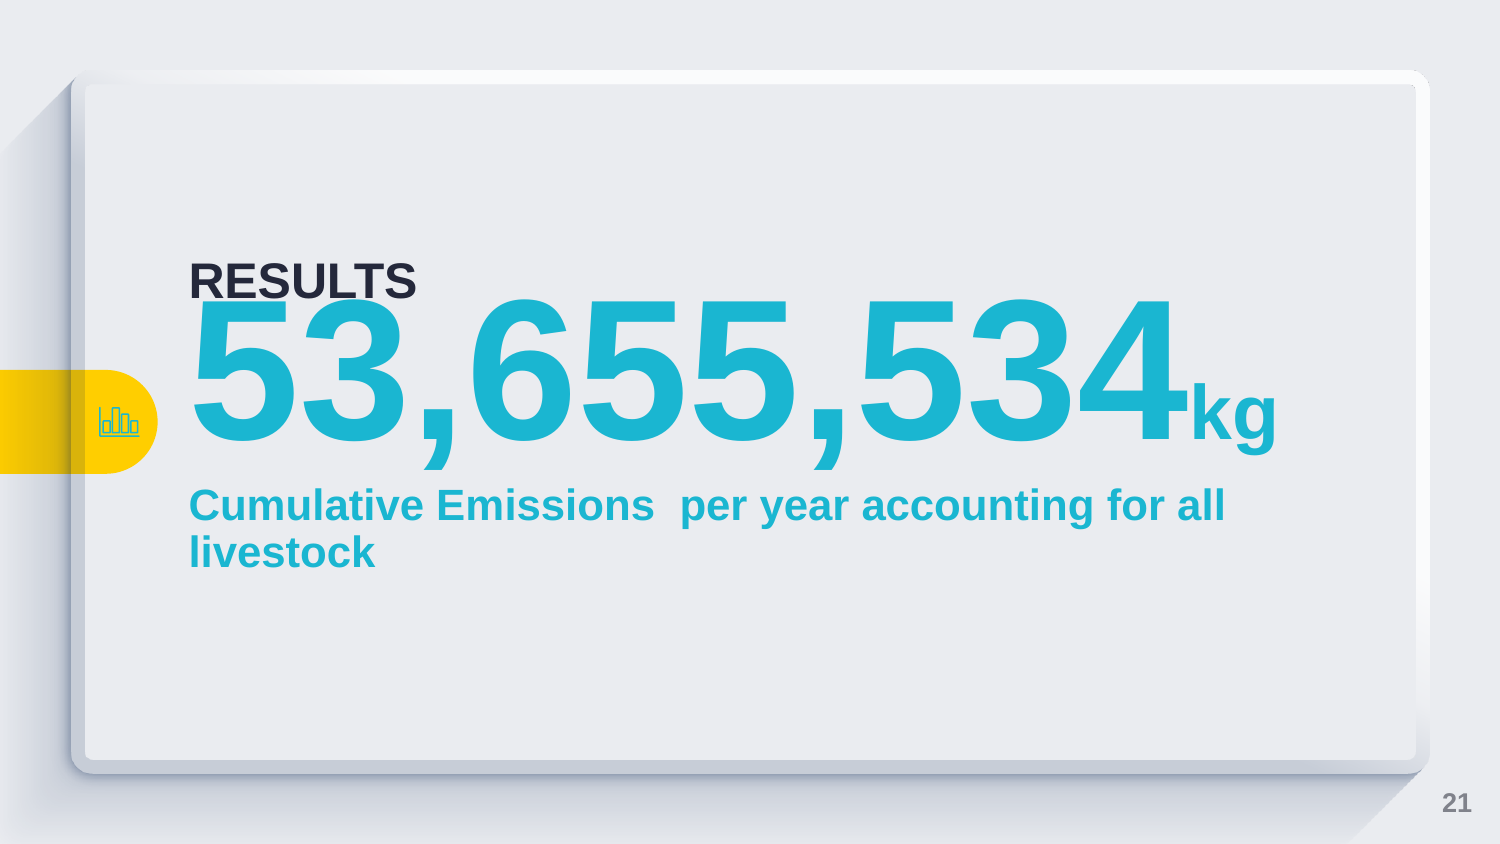

RESULTS
53,655,534kg
Cumulative Emissions  per year accounting for all livestock

21